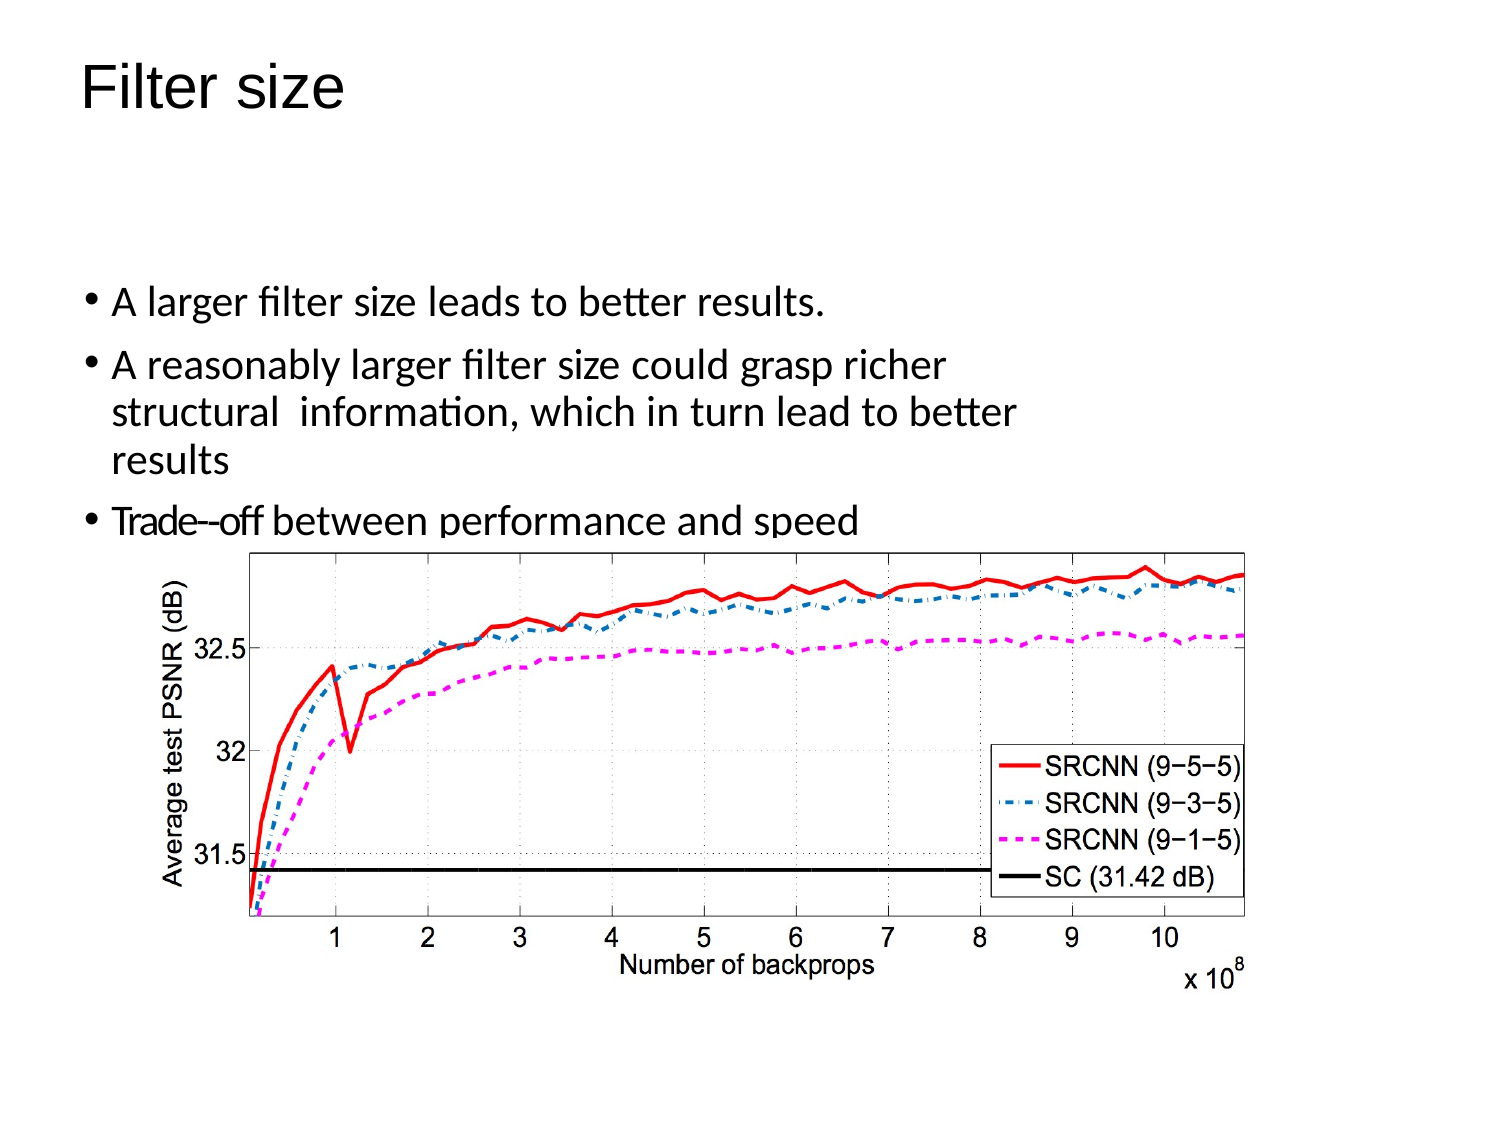

# Filter size
A larger filter size leads to better results.
A reasonably larger filter size could grasp richer structural  information, which in turn lead to better results
Trade-­‐off between performance and speed